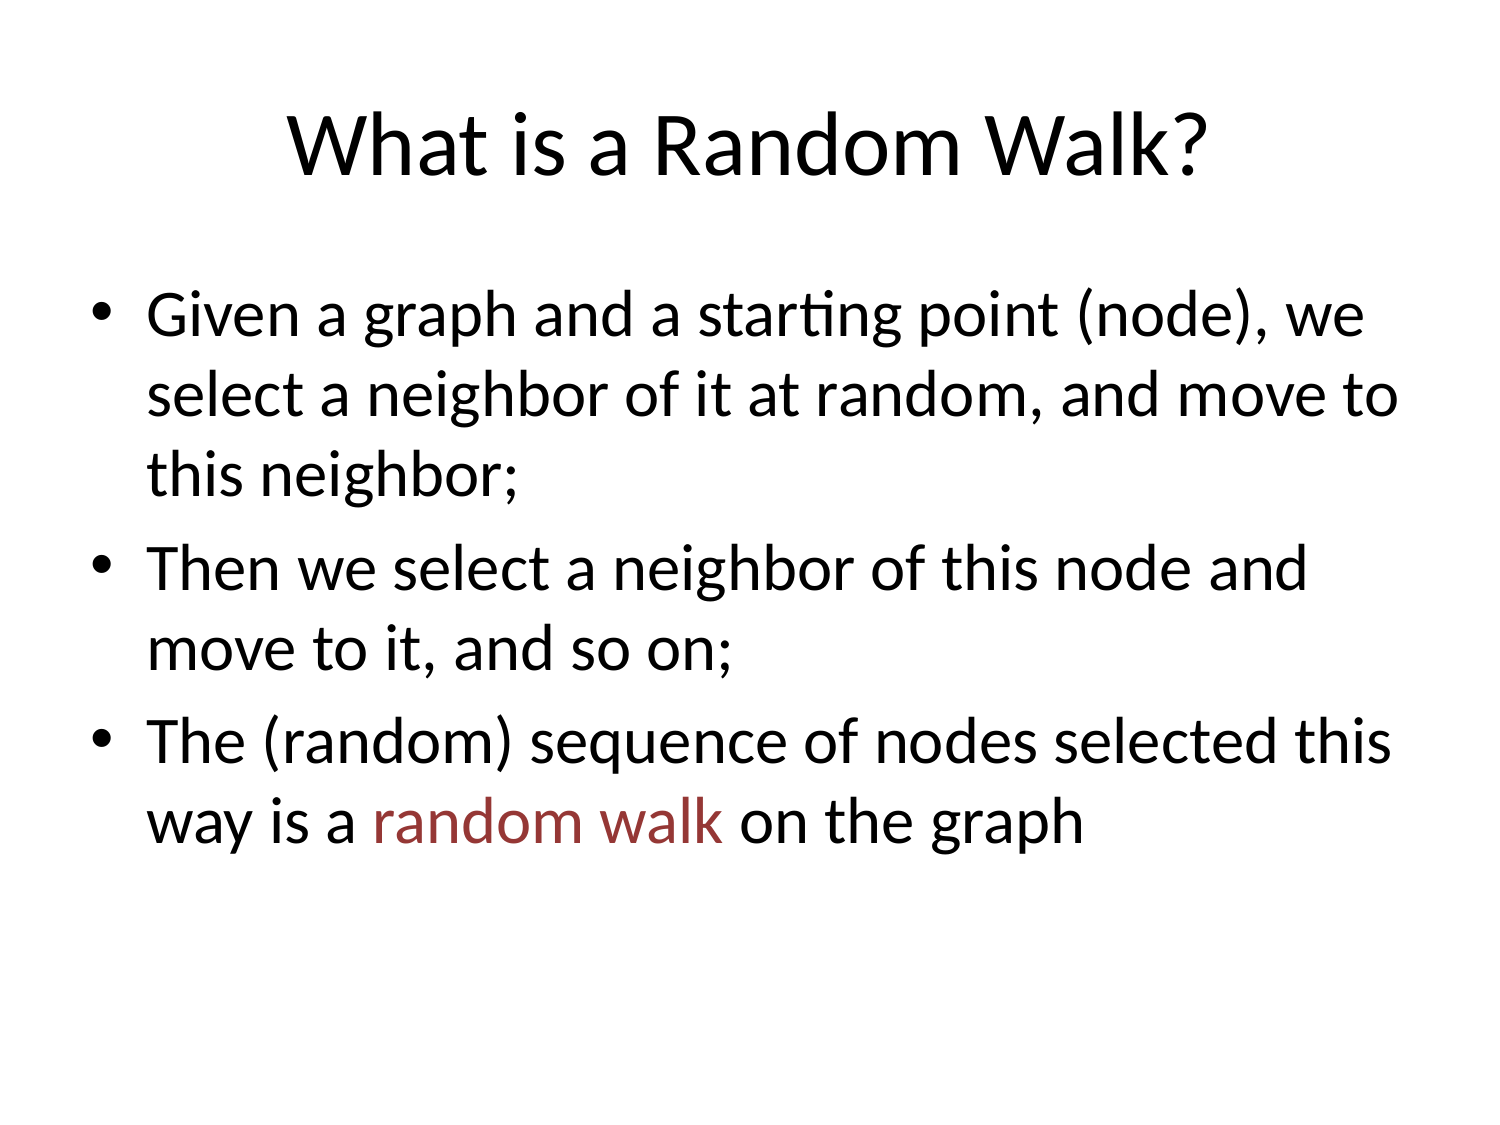

# What is a Random Walk?
Given a graph and a starting point (node), we select a neighbor of it at random, and move to this neighbor;
Then we select a neighbor of this node and move to it, and so on;
The (random) sequence of nodes selected this way is a random walk on the graph